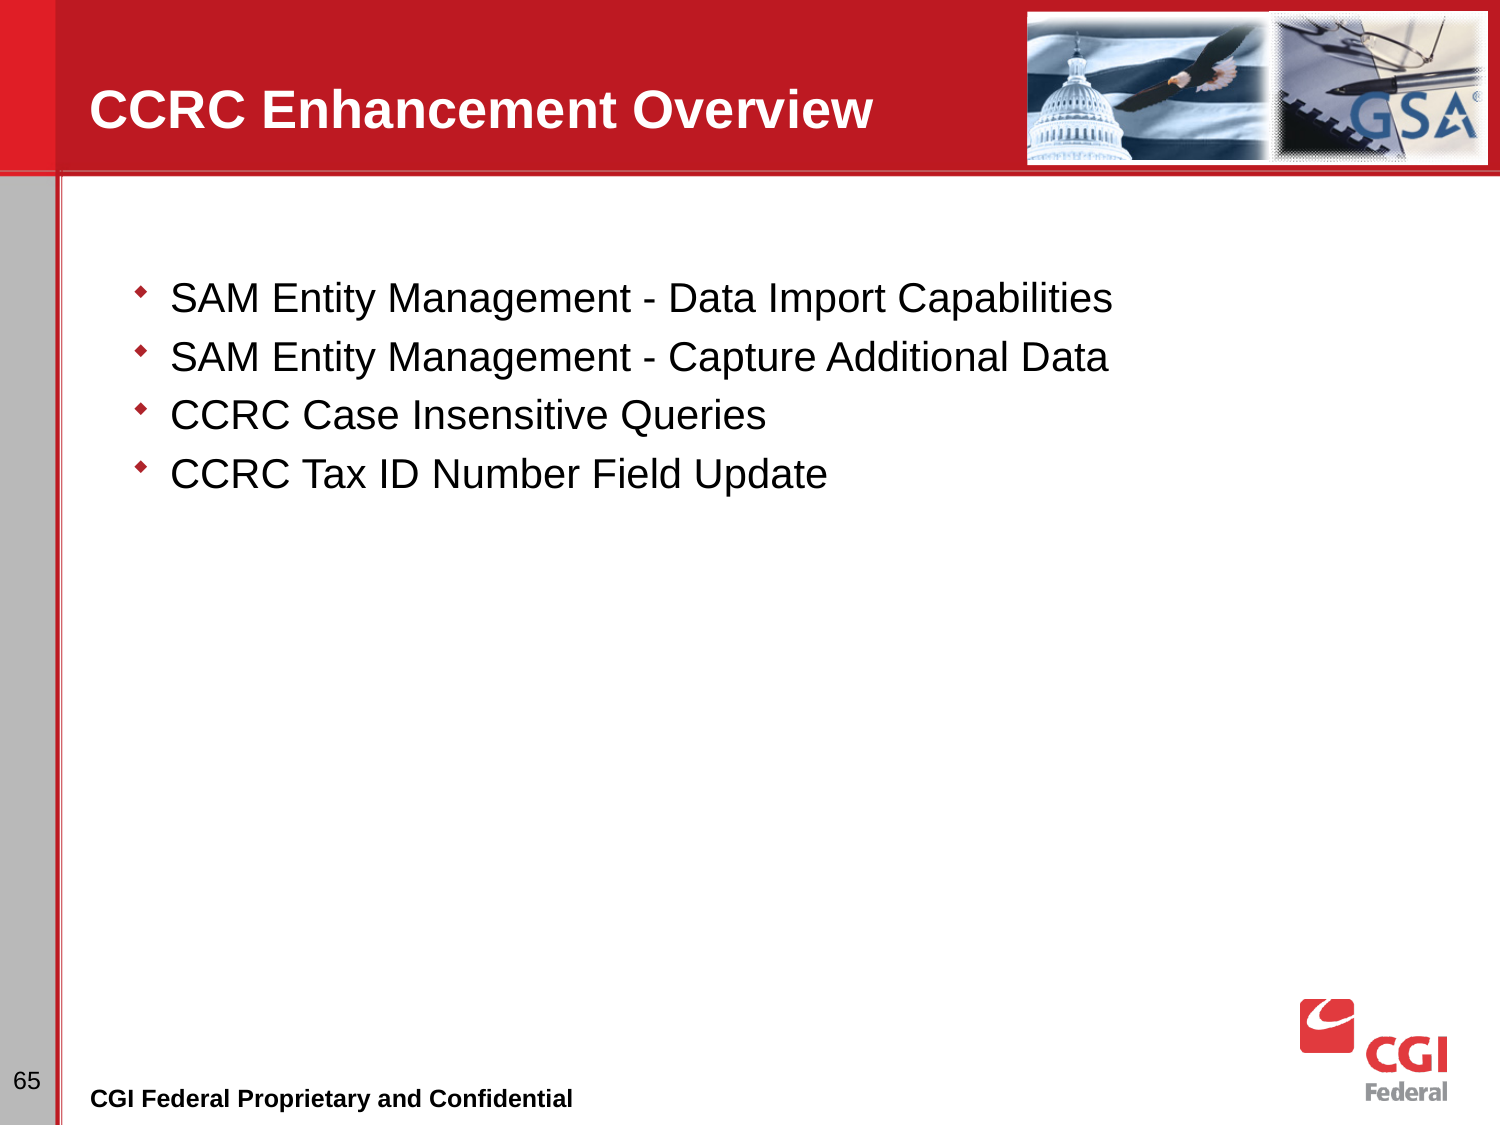

# CCRC Enhancement Overview
SAM Entity Management - Data Import Capabilities
SAM Entity Management - Capture Additional Data
CCRC Case Insensitive Queries
CCRC Tax ID Number Field Update
65
CGI Federal Proprietary and Confidential